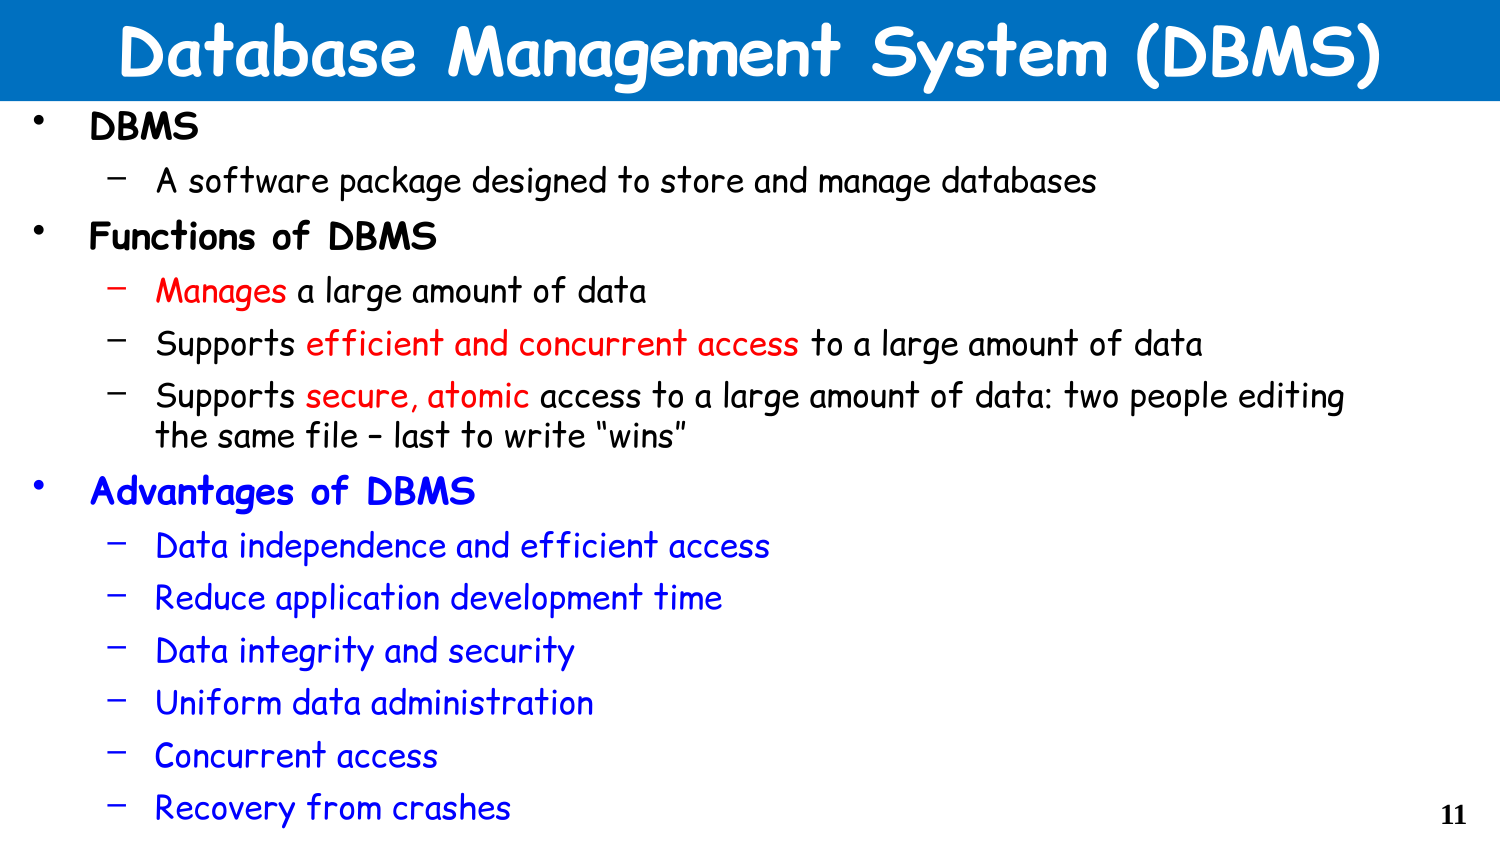

# Database Management System (DBMS)
DBMS
A software package designed to store and manage databases
Functions of DBMS
Manages a large amount of data
Supports efficient and concurrent access to a large amount of data
Supports secure, atomic access to a large amount of data: two people editing the same file – last to write “wins”
Advantages of DBMS
Data independence and efficient access
Reduce application development time
Data integrity and security
Uniform data administration
Concurrent access
Recovery from crashes